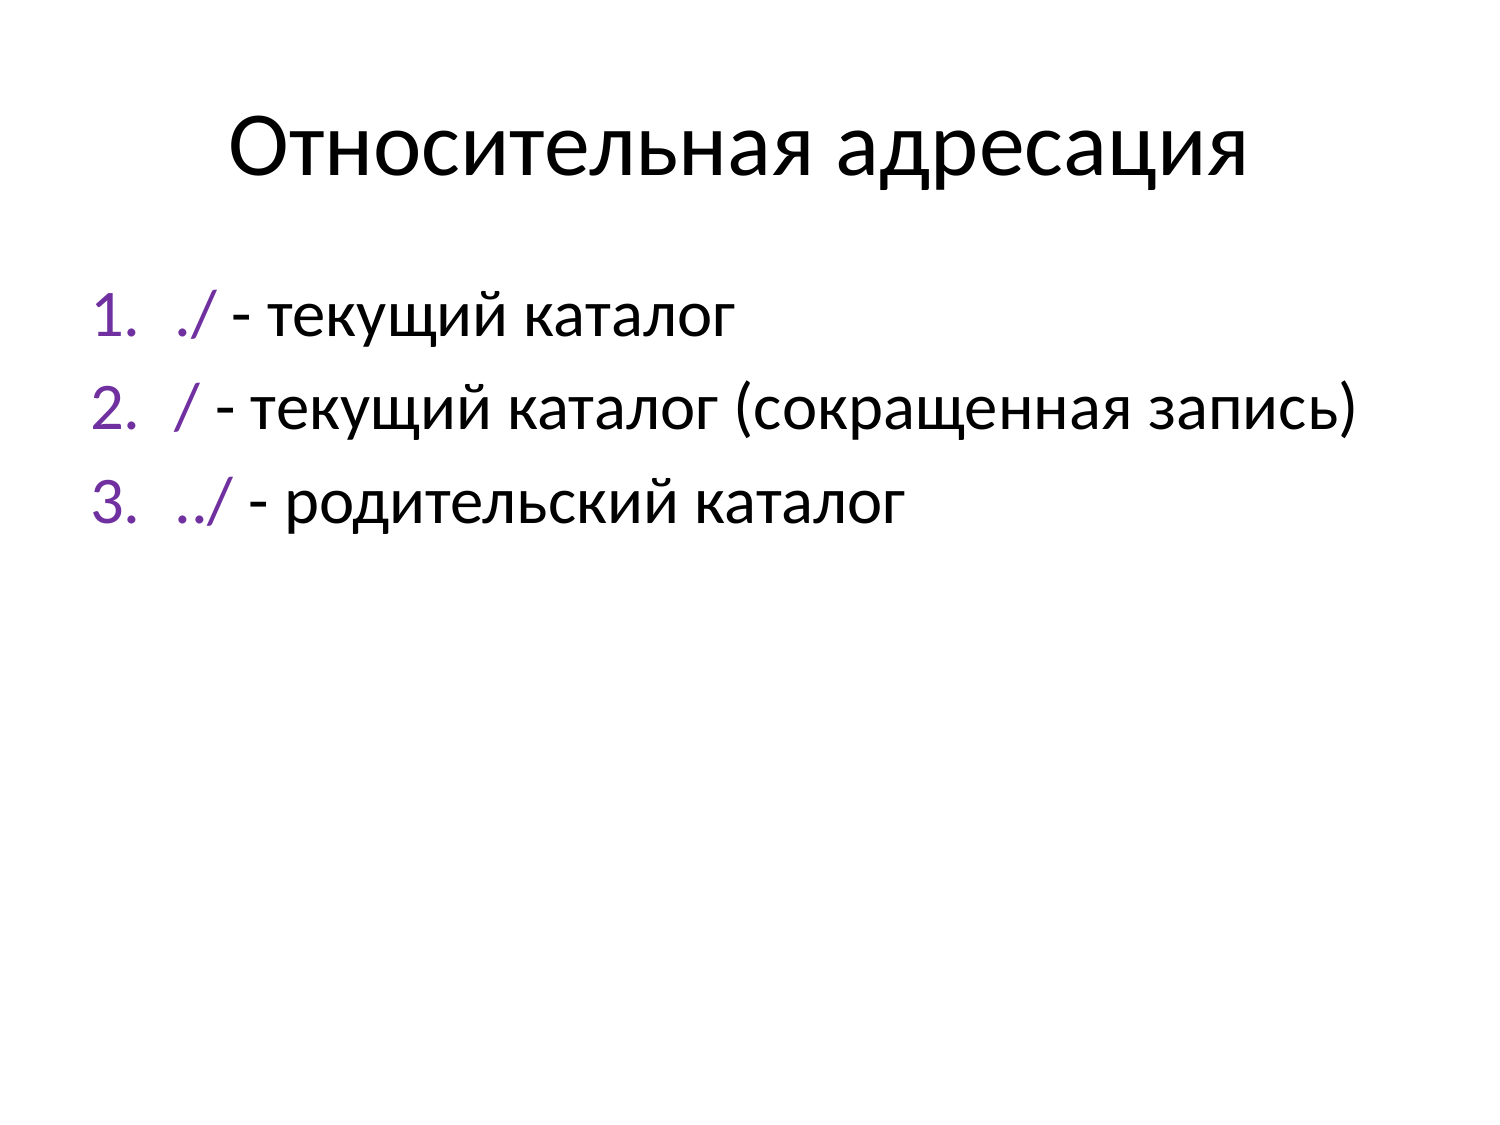

# Относительная адресация
./ - текущий каталог
/ - текущий каталог (сокращенная запись)
../ - родительский каталог